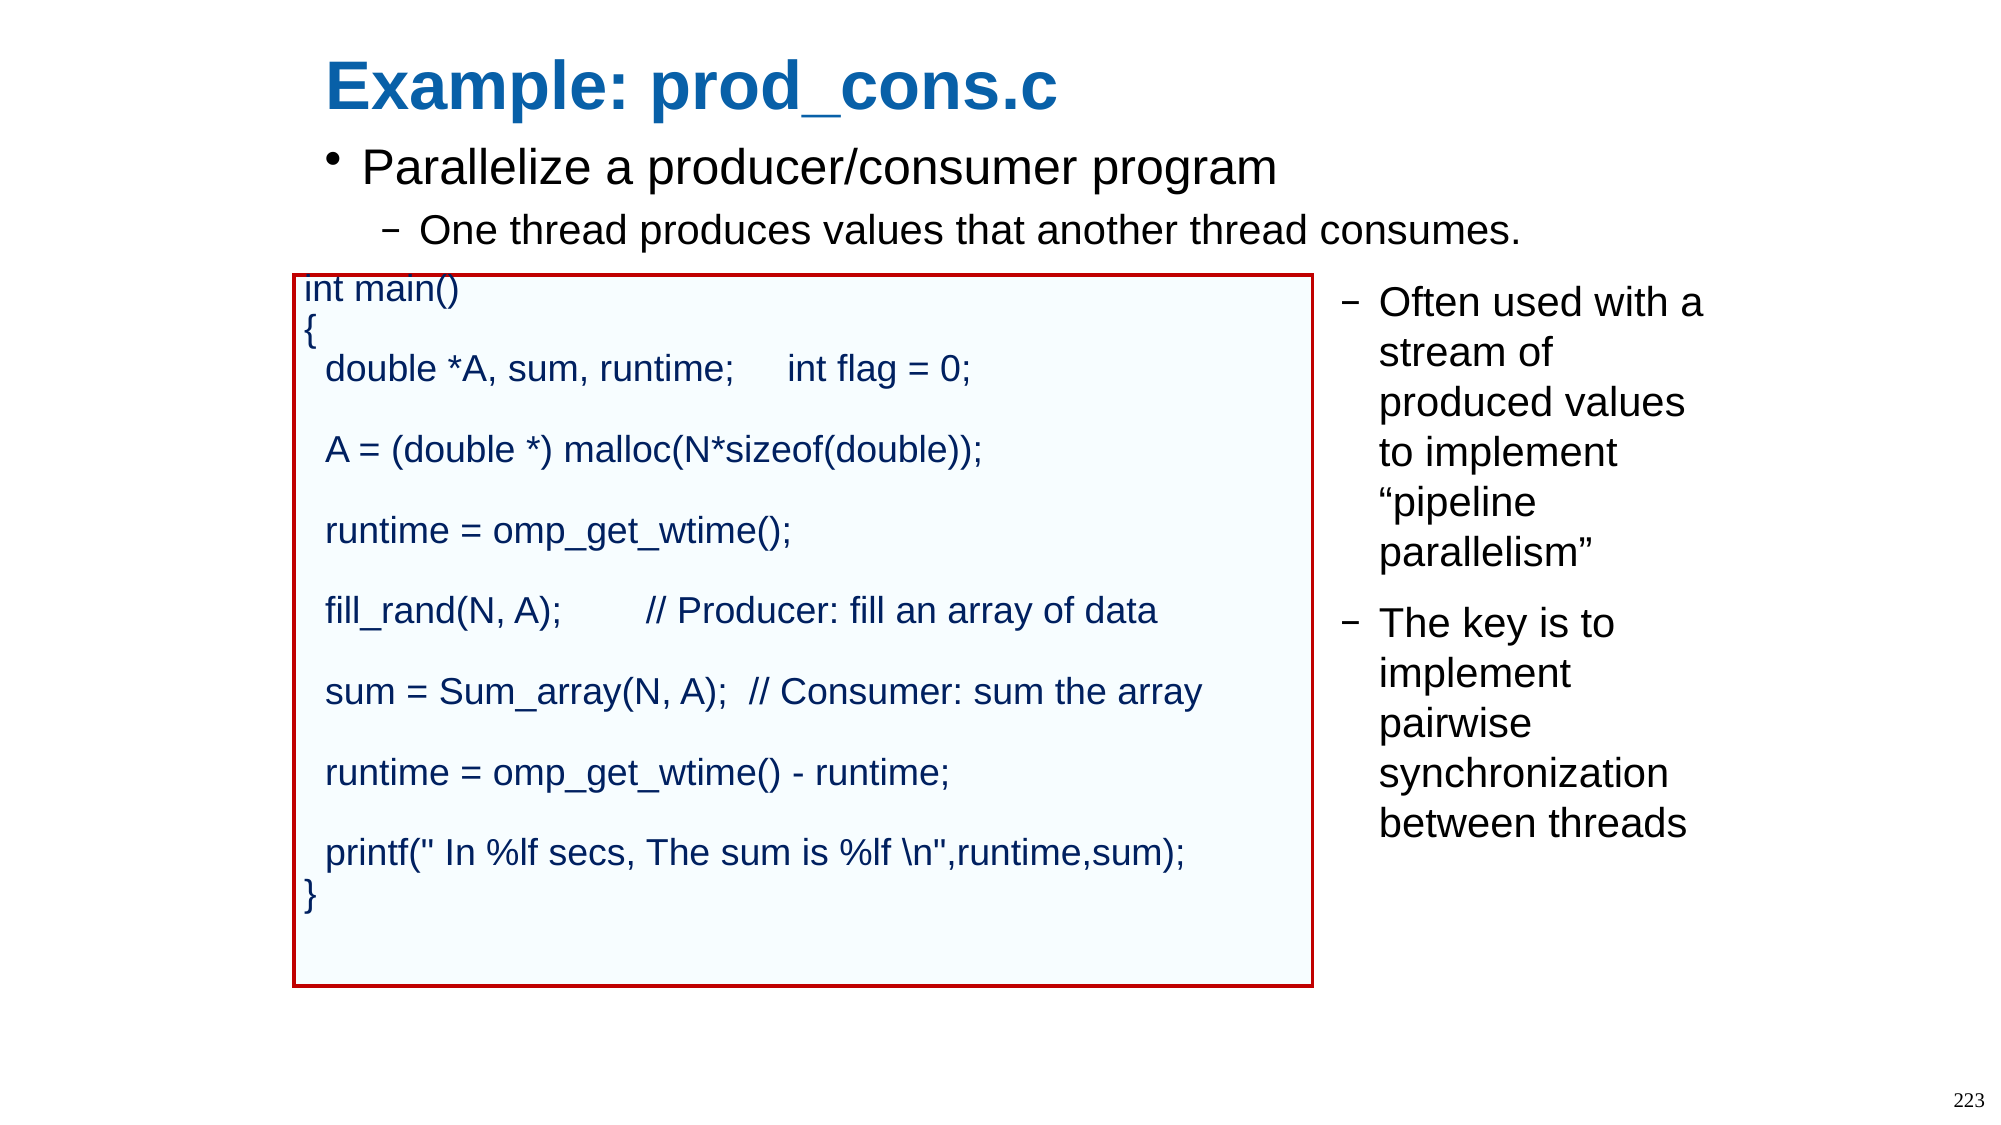

# Example: prod_cons.c
Parallelize a producer/consumer program
One thread produces values that another thread consumes.
Often used with a stream of produced values to implement “pipeline parallelism”
 int main()
 {
   double *A, sum, runtime;     int flag = 0;

   A = (double *) malloc(N*sizeof(double));

   runtime = omp_get_wtime();

   fill_rand(N, A);        // Producer: fill an array of data

   sum = Sum_array(N, A);  // Consumer: sum the array

   runtime = omp_get_wtime() - runtime;

   printf(" In %lf secs, The sum is %lf \n",runtime,sum);
 }
The key is to implement pairwise synchronization between threads
223